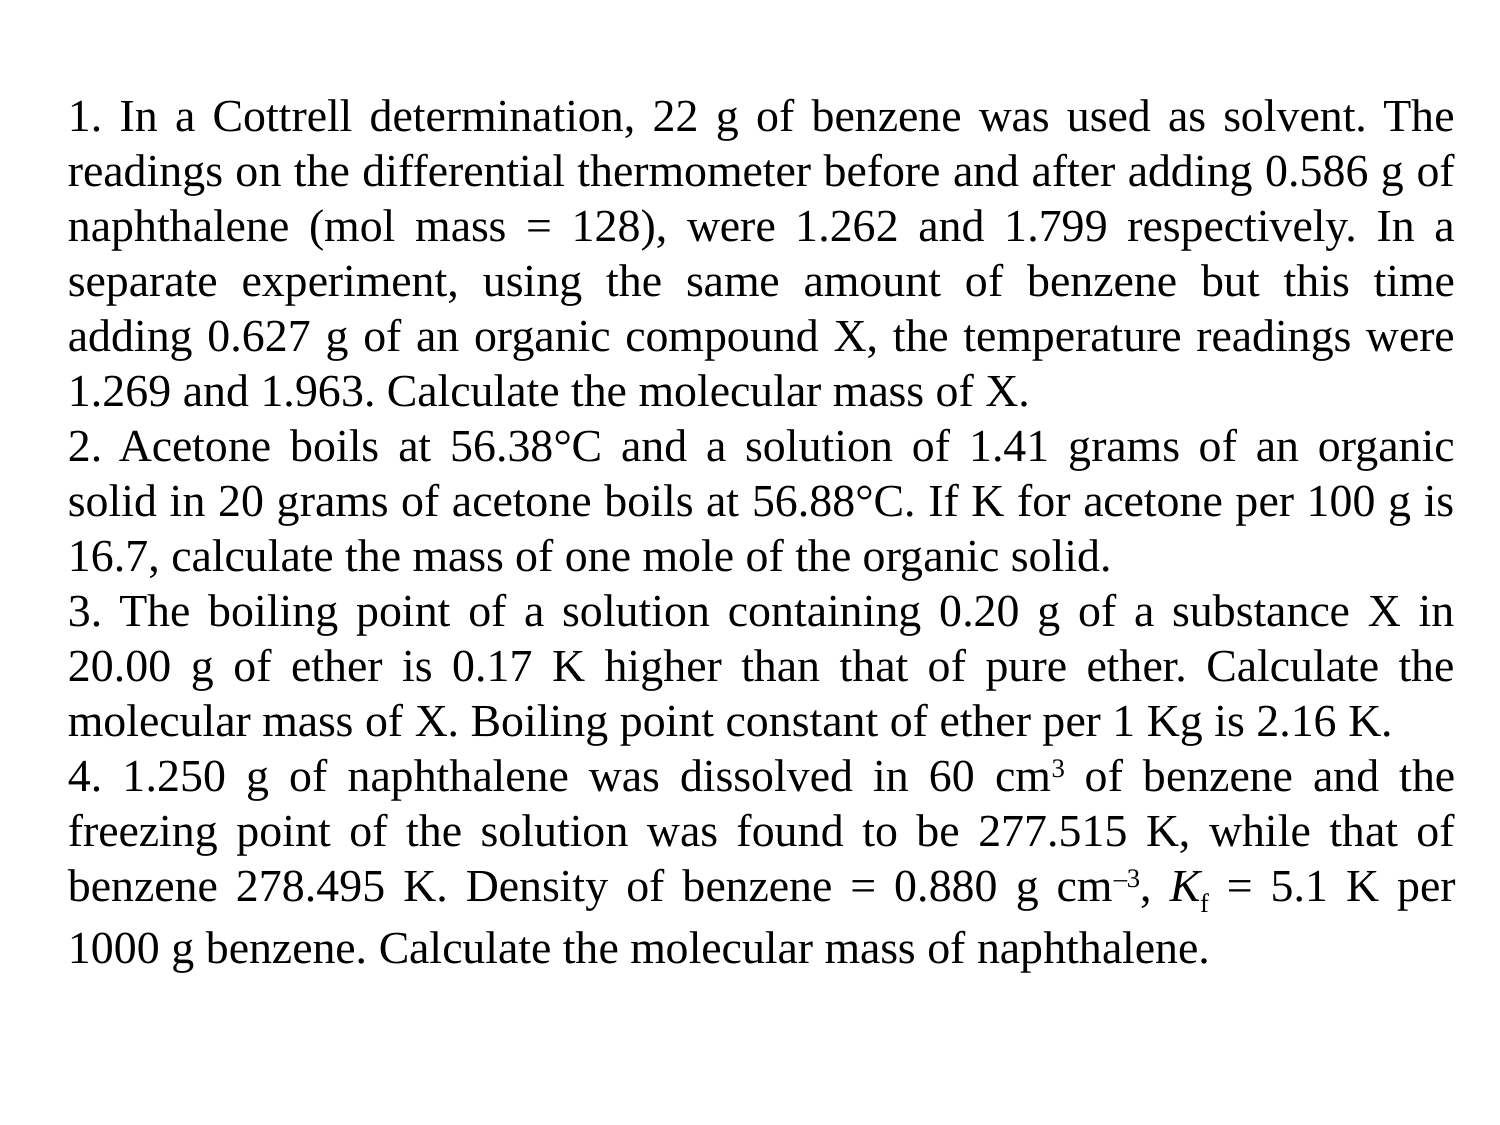

1. In a Cottrell determination, 22 g of benzene was used as solvent. The readings on the differential thermometer before and after adding 0.586 g of naphthalene (mol mass = 128), were 1.262 and 1.799 respectively. In a separate experiment, using the same amount of benzene but this time adding 0.627 g of an organic compound X, the temperature readings were 1.269 and 1.963. Calculate the molecular mass of X.
2. Acetone boils at 56.38°C and a solution of 1.41 grams of an organic solid in 20 grams of acetone boils at 56.88°C. If K for acetone per 100 g is 16.7, calculate the mass of one mole of the organic solid.
3. The boiling point of a solution containing 0.20 g of a substance X in 20.00 g of ether is 0.17 K higher than that of pure ether. Calculate the molecular mass of X. Boiling point constant of ether per 1 Kg is 2.16 K.
4. 1.250 g of naphthalene was dissolved in 60 cm3 of benzene and the freezing point of the solution was found to be 277.515 K, while that of benzene 278.495 K. Density of benzene = 0.880 g cm–3, Kf = 5.1 K per 1000 g benzene. Calculate the molecular mass of naphthalene.